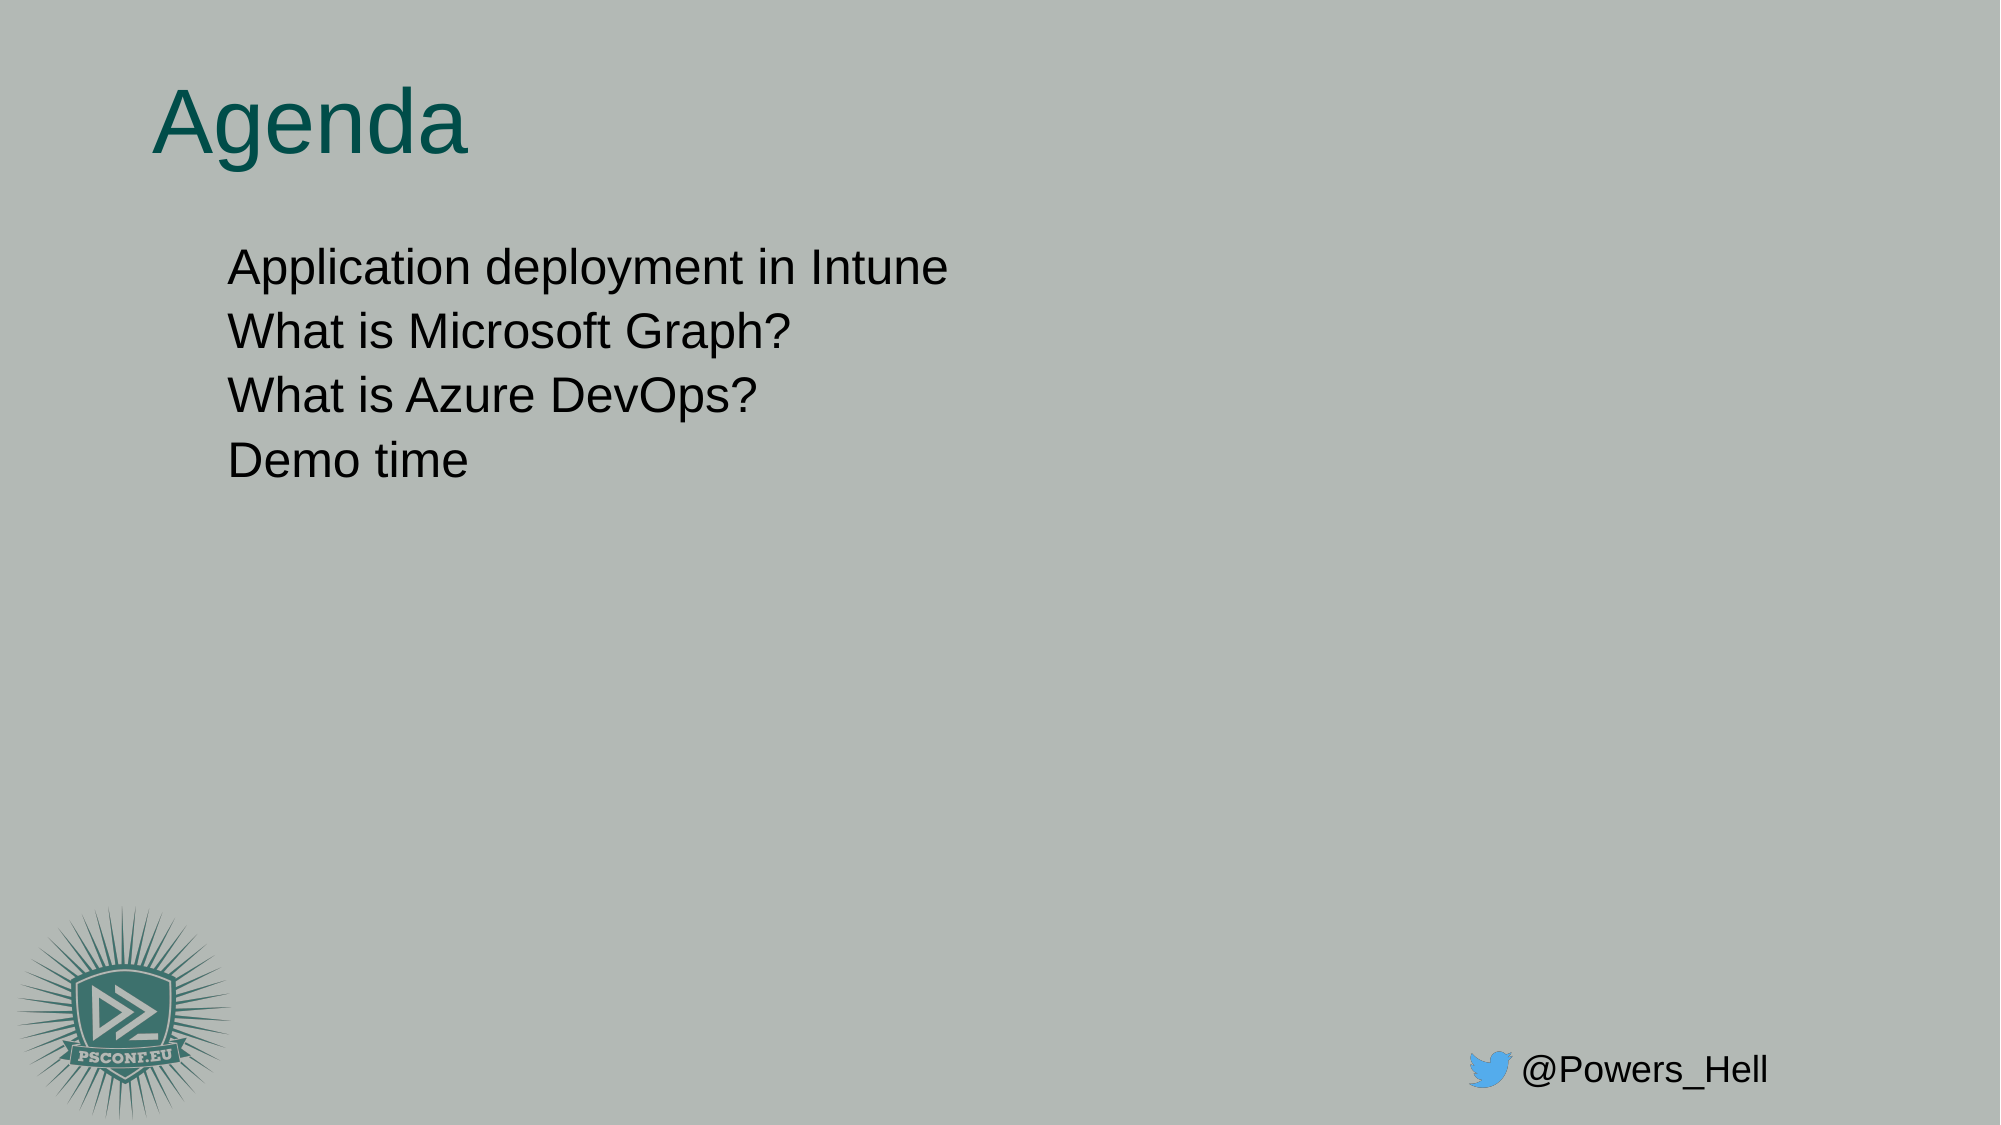

# Agenda
Application deployment in Intune
What is Microsoft Graph?
What is Azure DevOps?
Demo time
@Powers_Hell